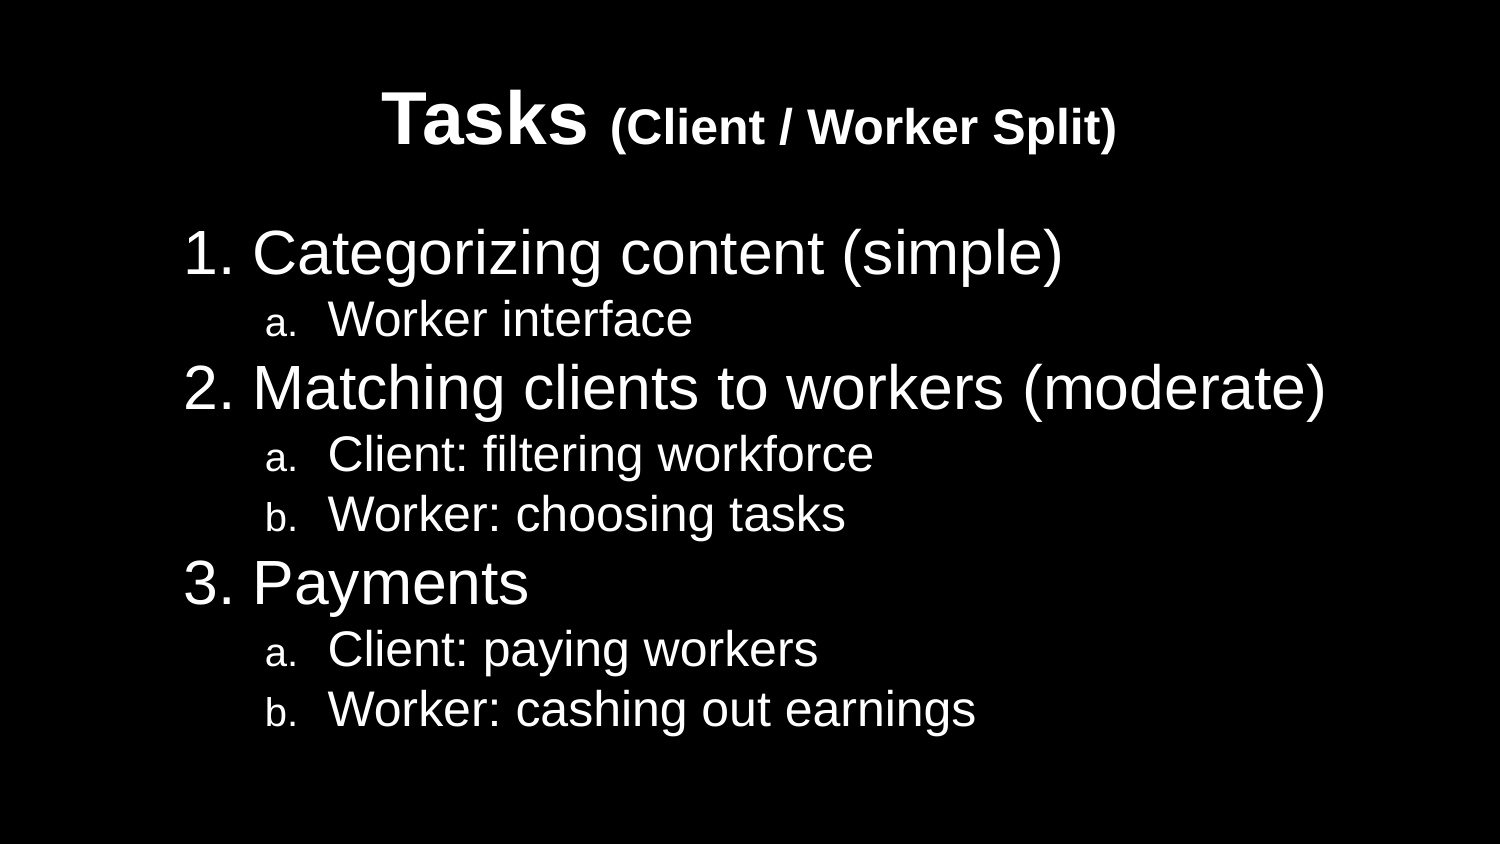

# Tasks (Client / Worker Split)
Categorizing content (simple)
Worker interface
Matching clients to workers (moderate)
Client: filtering workforce
Worker: choosing tasks
Payments
Client: paying workers
Worker: cashing out earnings